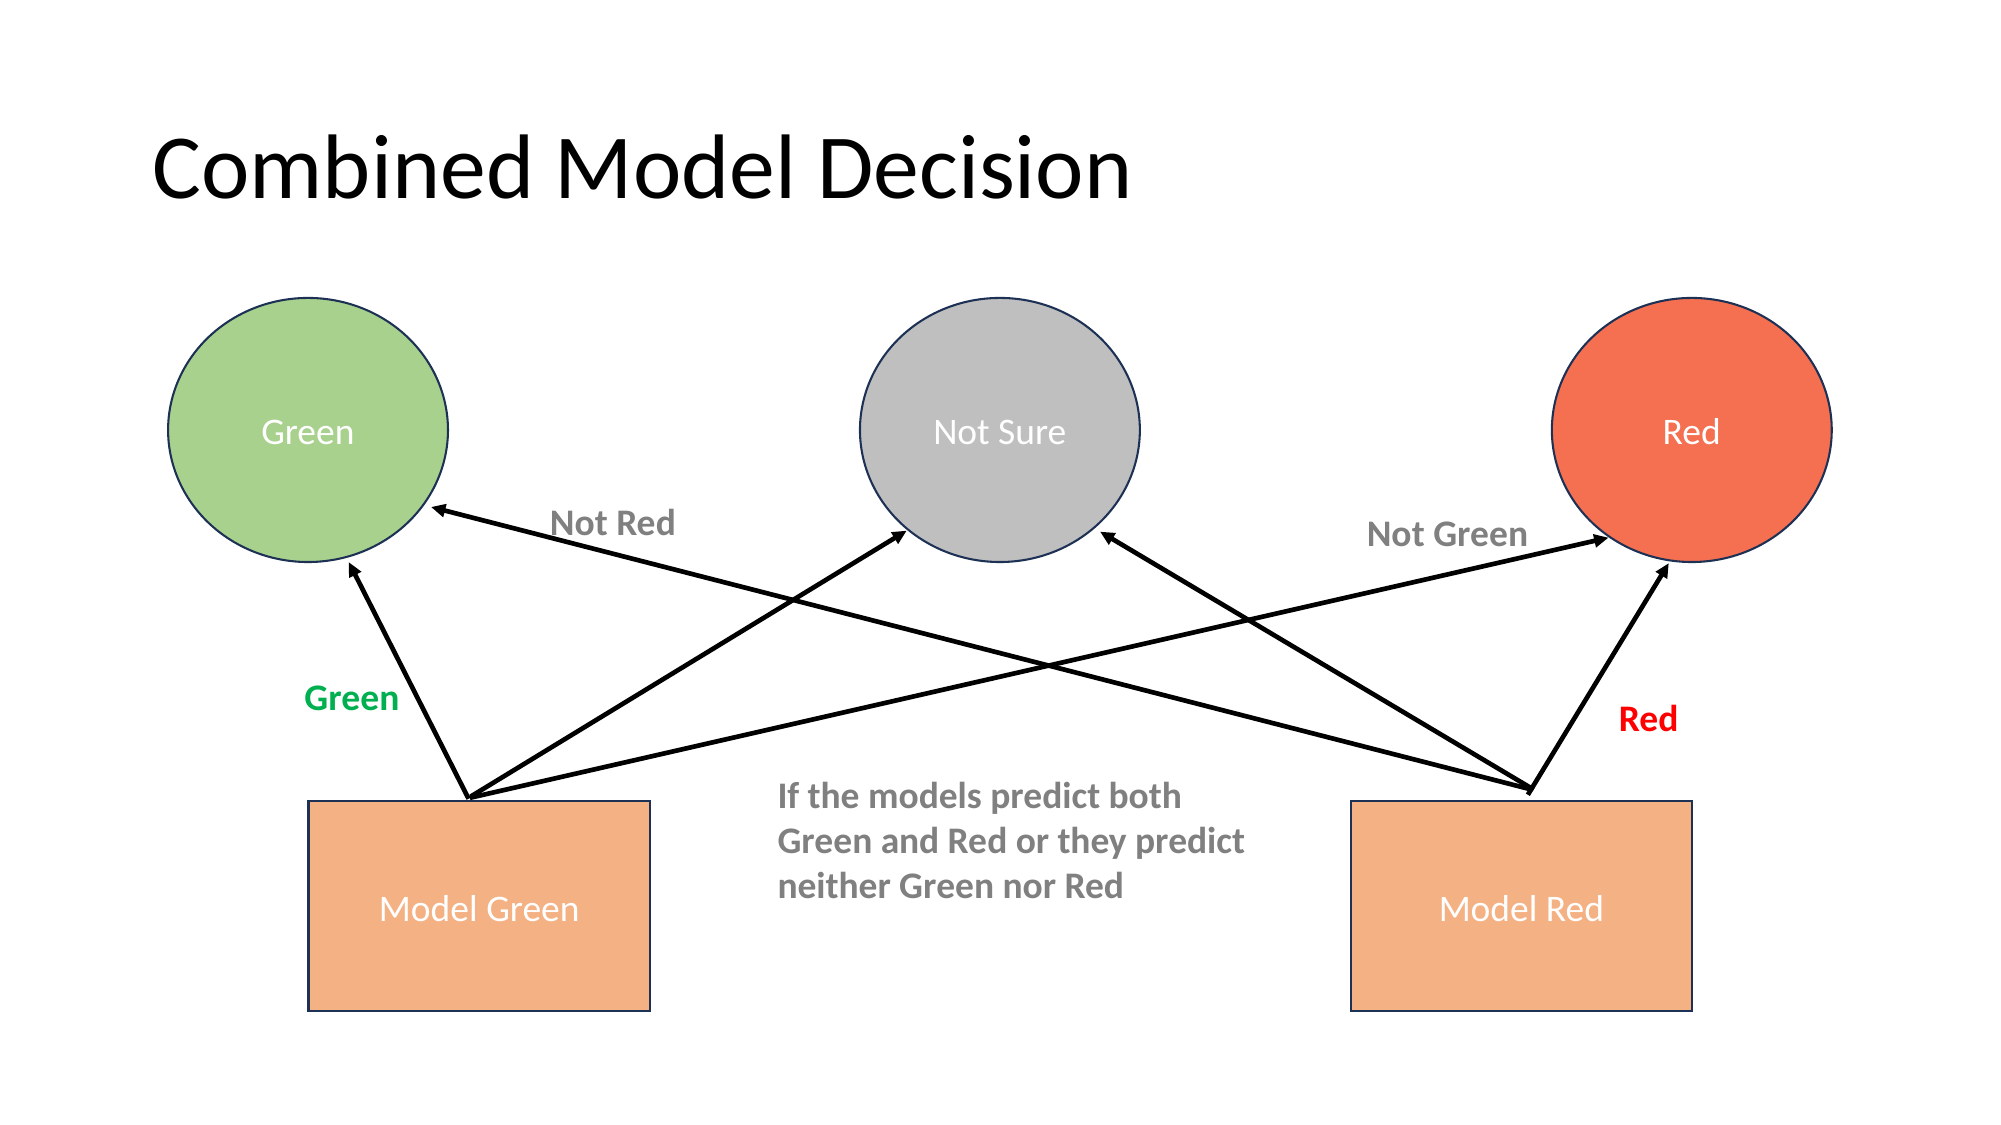

# Combined Model Decision
Green
Not Sure
Red
Not Red
Not Green
Green
Red
If the models predict both Green and Red or they predict neither Green nor Red
Model Red
Model Green